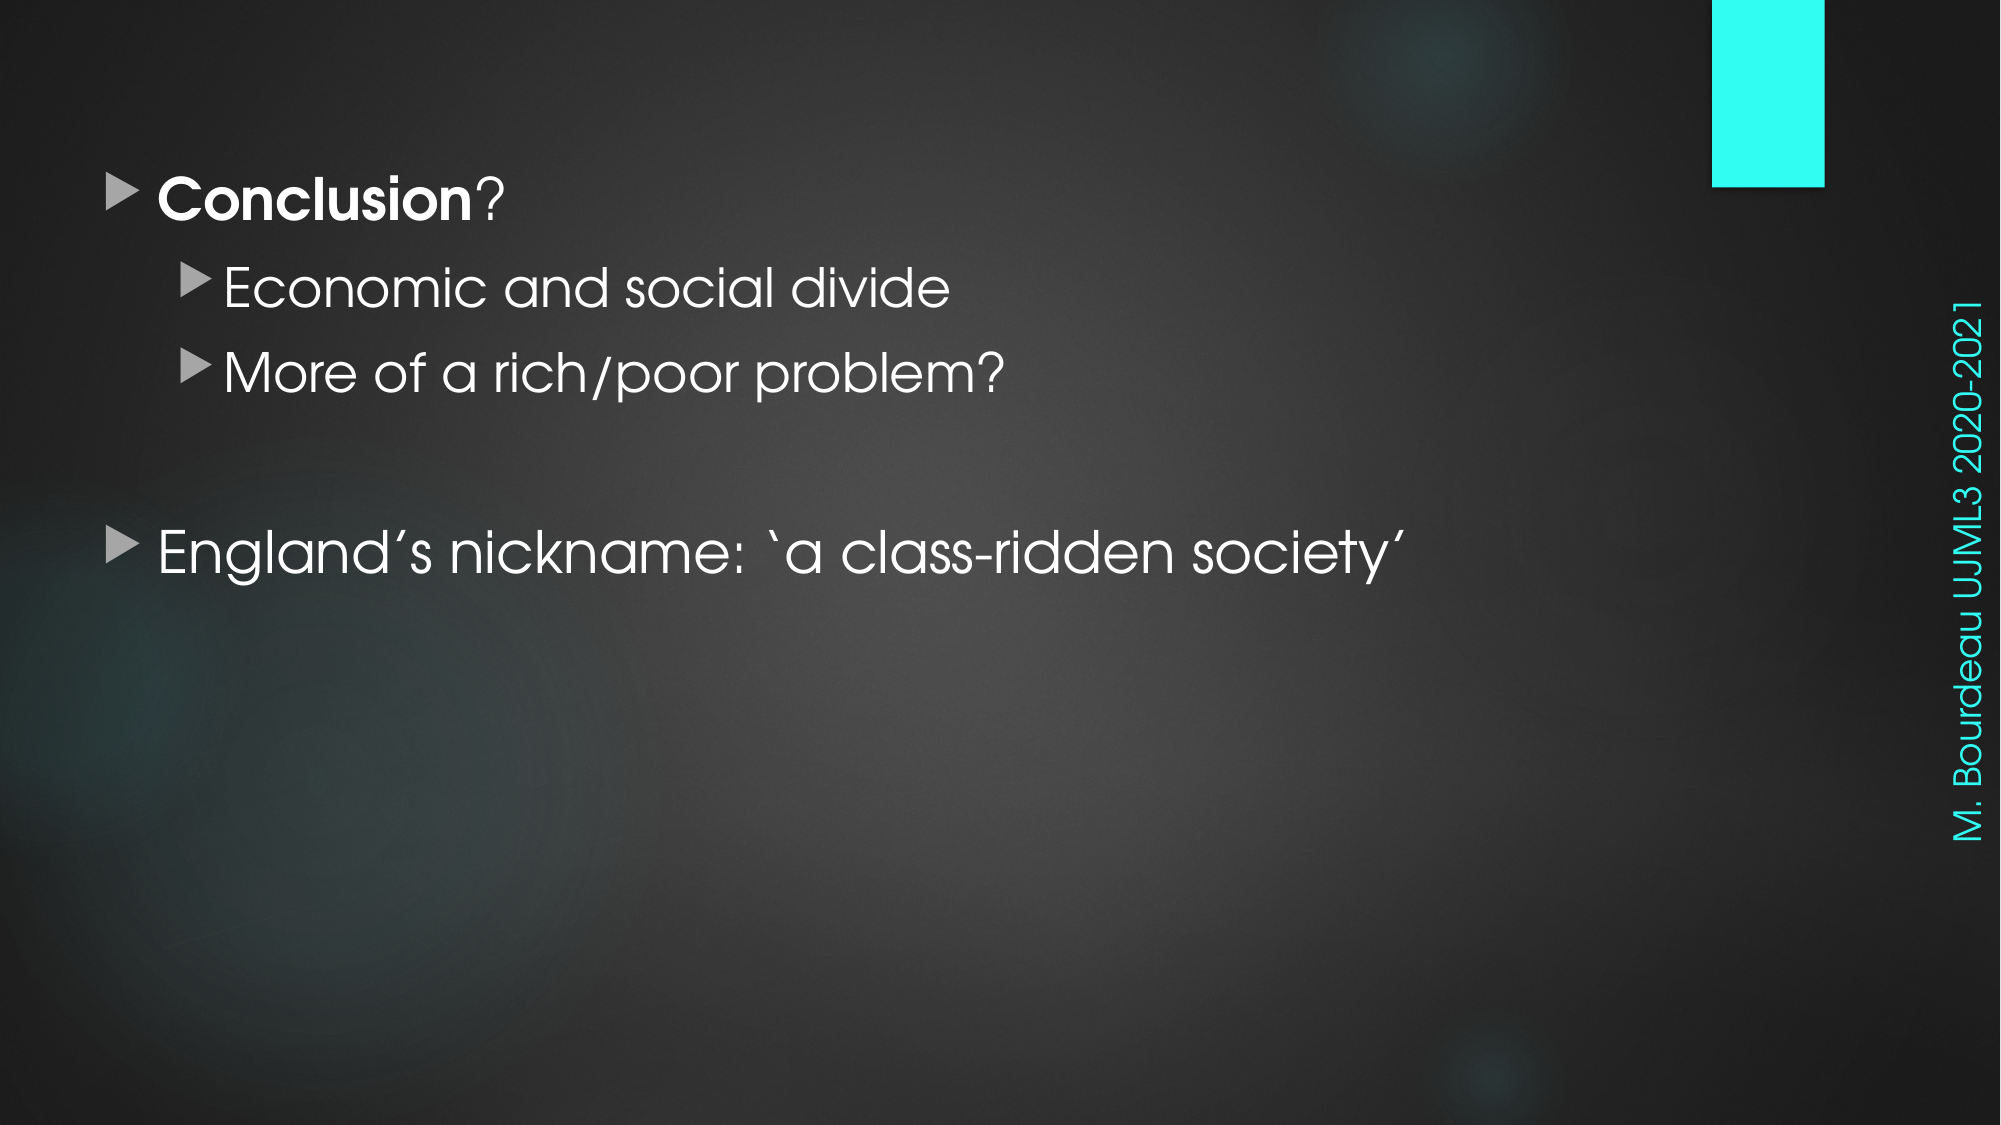

Conclusion?
Economic and social divide
More of a rich/poor problem?

England’s nickname: ‘a class-ridden society’

M. Bourdeau UJML3 2020-2021